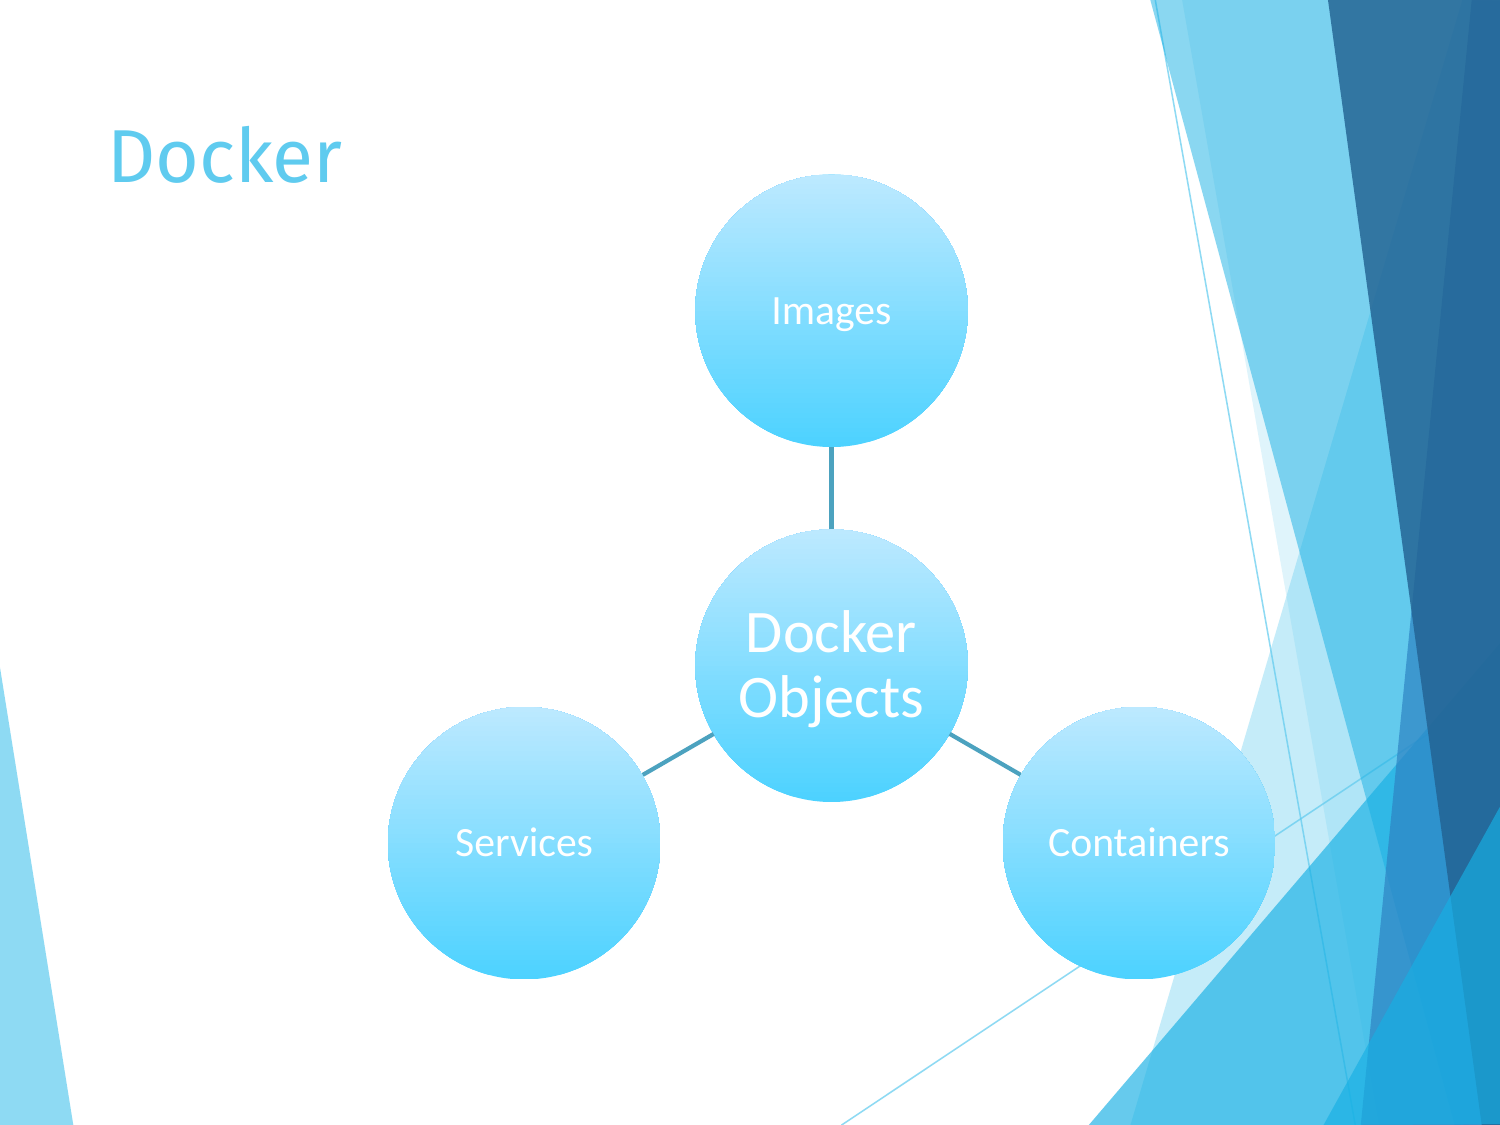

# Docker
Docker Objects

Images

Containers

Services